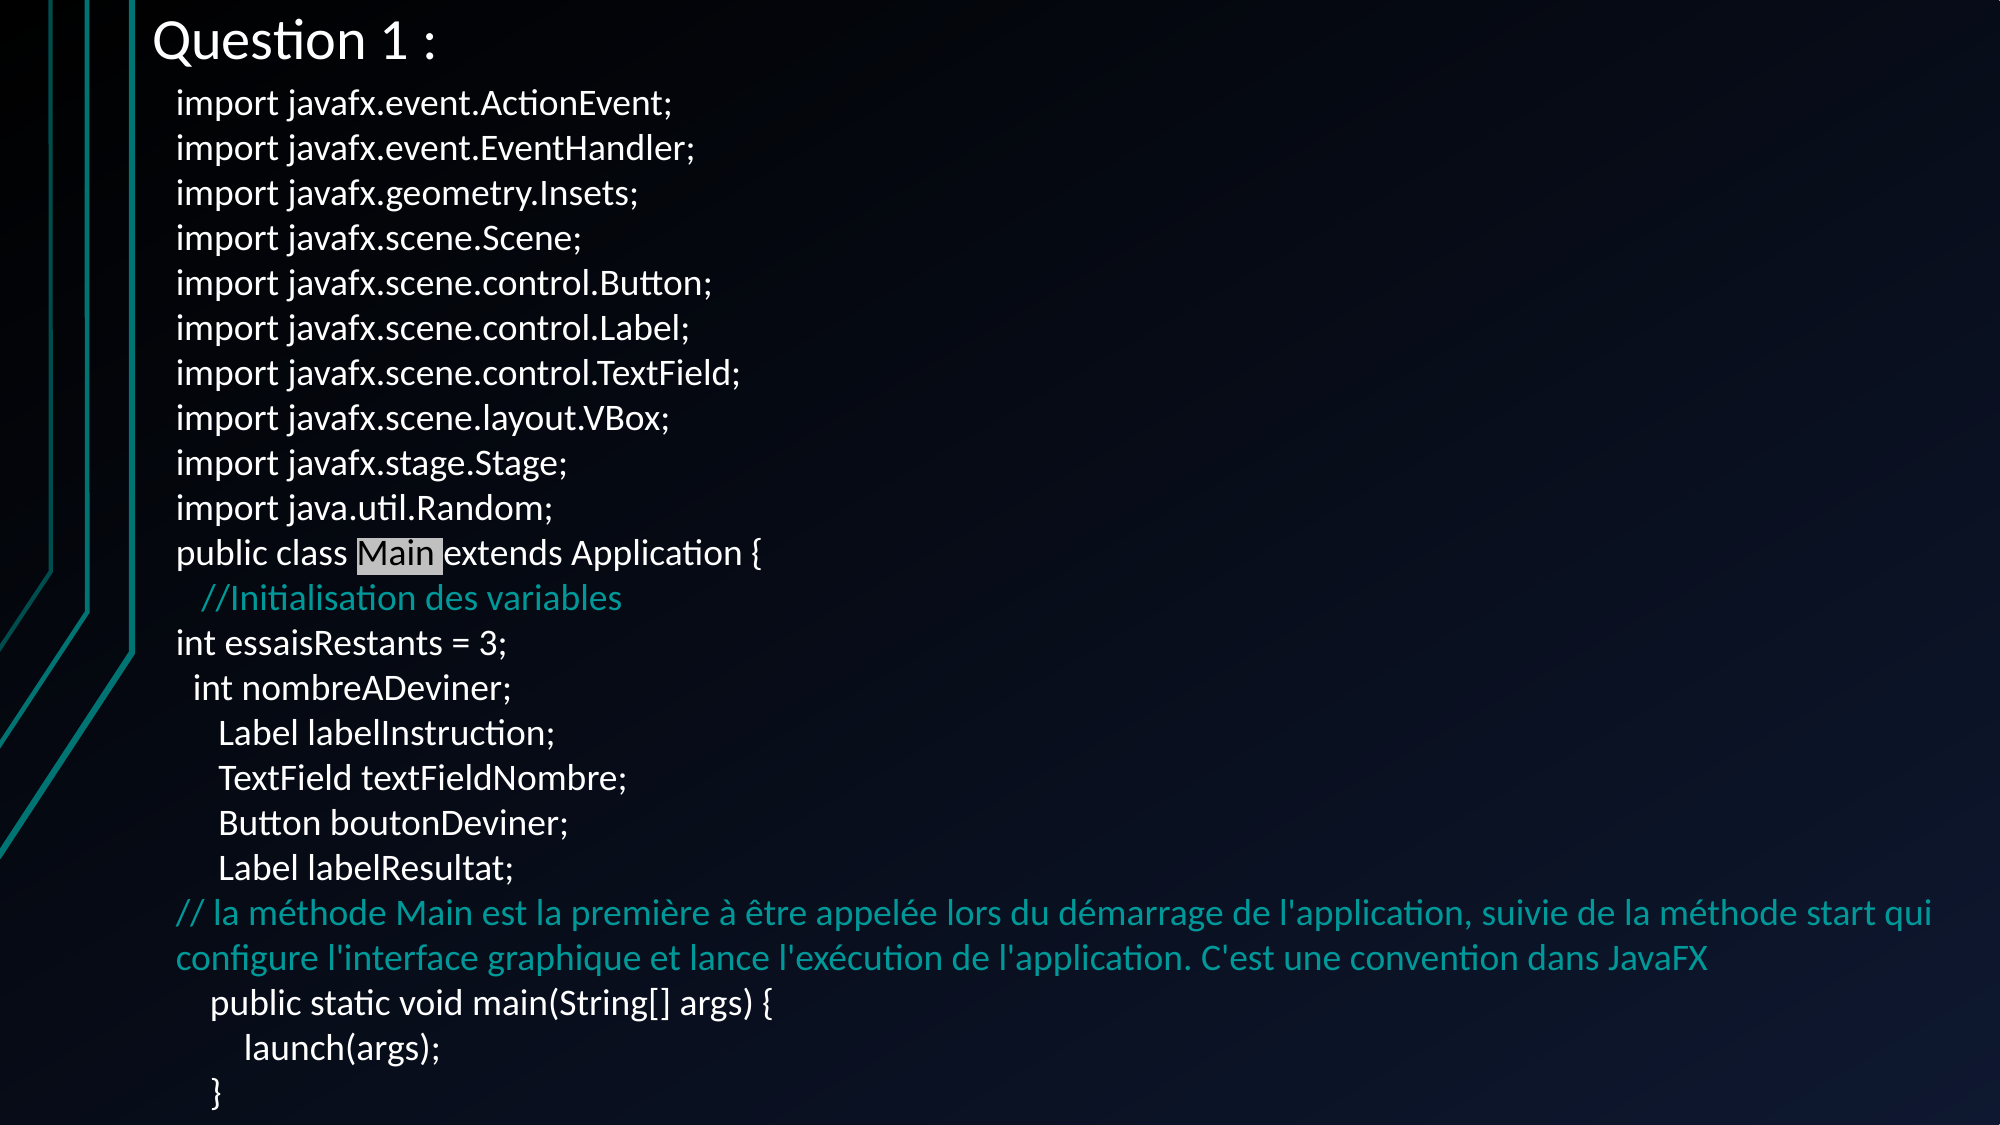

Question 1 :
import javafx.event.ActionEvent;
import javafx.event.EventHandler;
import javafx.geometry.Insets;
import javafx.scene.Scene;
import javafx.scene.control.Button;
import javafx.scene.control.Label;
import javafx.scene.control.TextField;
import javafx.scene.layout.VBox;
import javafx.stage.Stage;
import java.util.Random;
public class Main extends Application {
   //Initialisation des variables
int essaisRestants = 3;
  int nombreADeviner;
     Label labelInstruction;
     TextField textFieldNombre;
     Button boutonDeviner;
     Label labelResultat;
// la méthode Main est la première à être appelée lors du démarrage de l'application, suivie de la méthode start qui configure l'interface graphique et lance l'exécution de l'application. C'est une convention dans JavaFX
    public static void main(String[] args) {
        launch(args);
    }